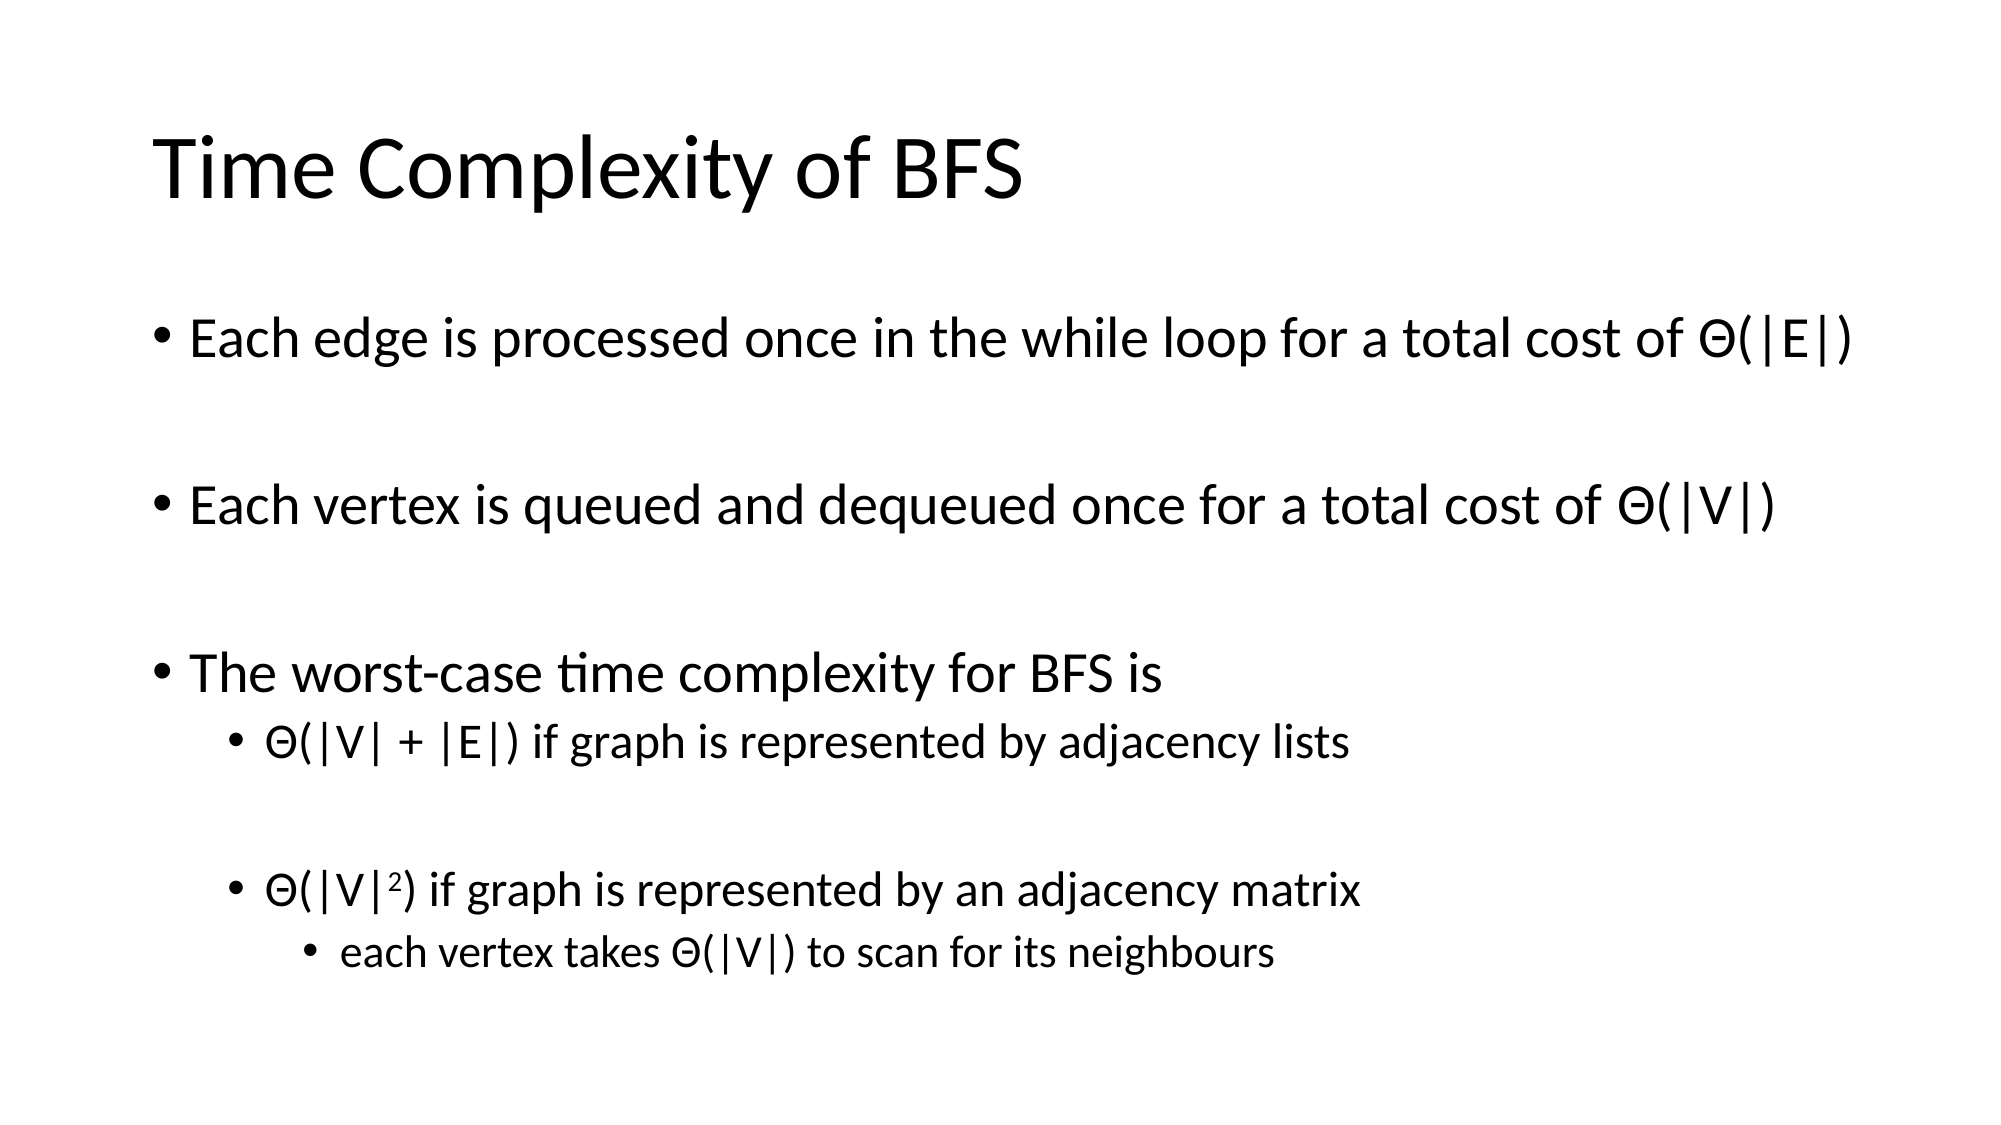

# Time Complexity of BFS
Each edge is processed once in the while loop for a total cost of Θ(|E|)

Each vertex is queued and dequeued once for a total cost of Θ(|V|)

The worst-case time complexity for BFS is
Θ(|V| + |E|) if graph is represented by adjacency lists

Θ(|V|2) if graph is represented by an adjacency matrix
each vertex takes Θ(|V|) to scan for its neighbours